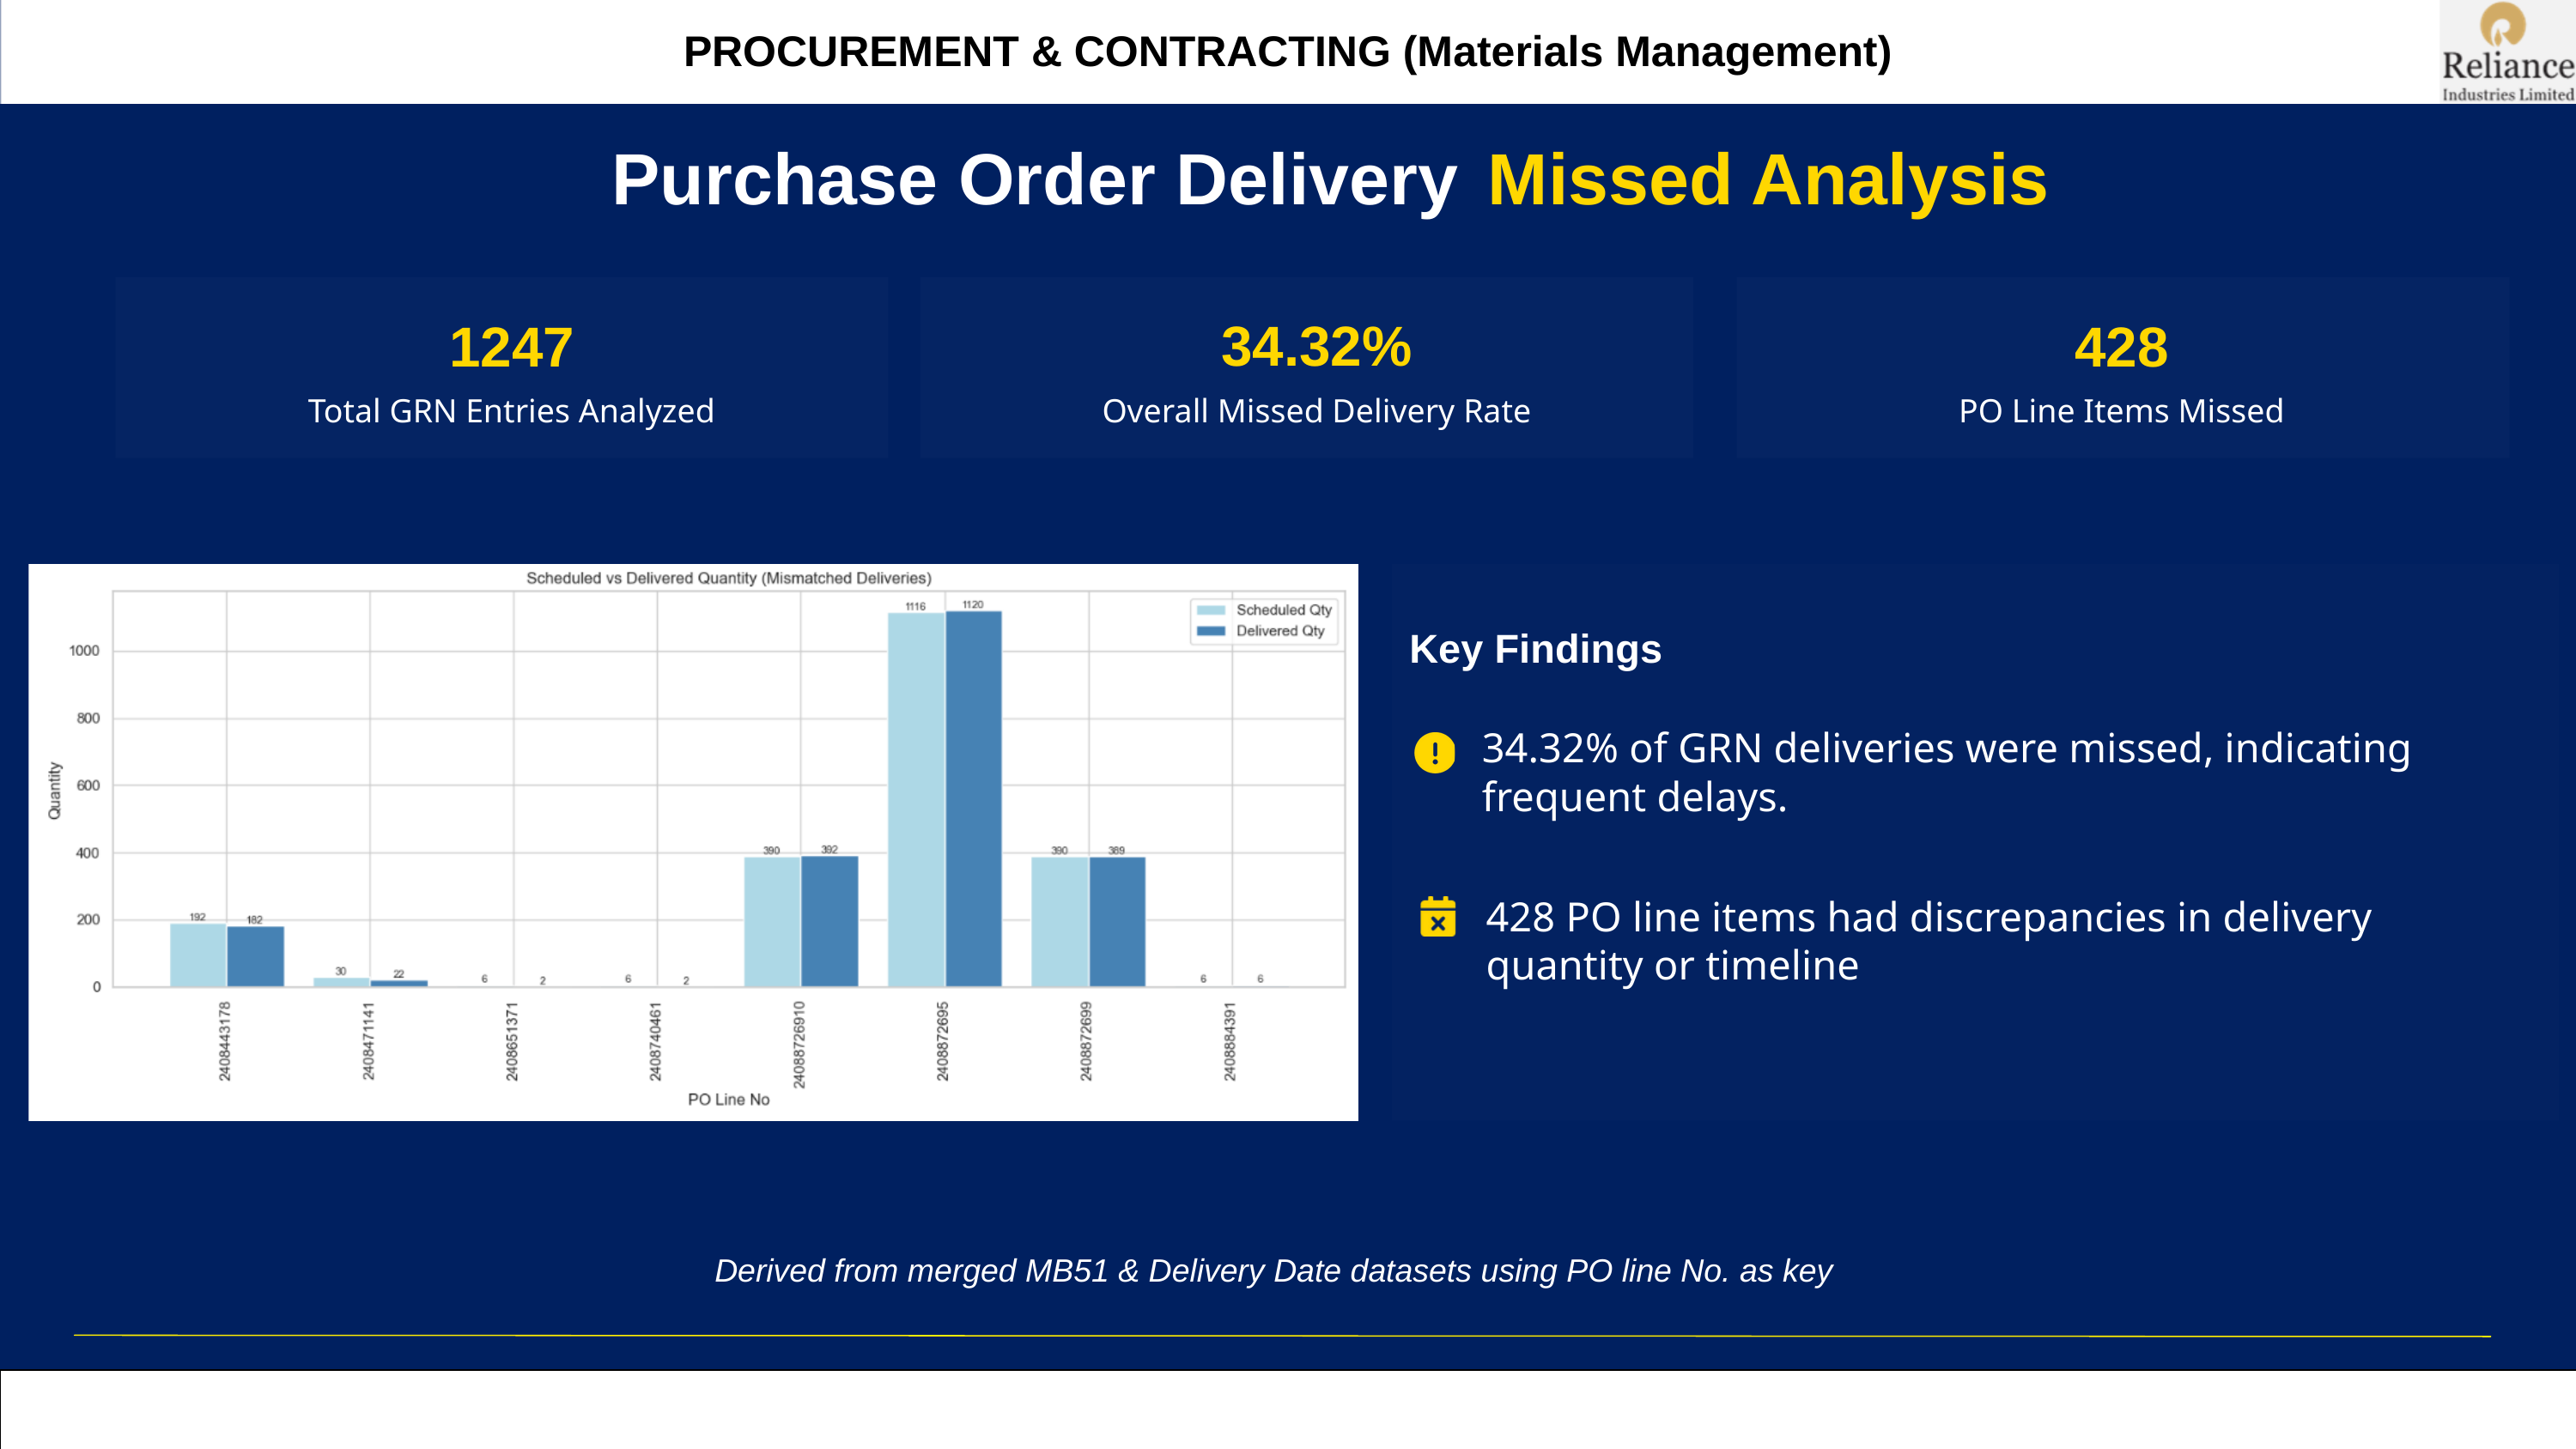

PROCUREMENT & CONTRACTING (Materials Management)

Purchase Order Delivery

Missed Analysis

1247

34.32%

428

Total GRN Entries Analyzed

Overall Missed Delivery Rate

PO Line Items Missed

Key Findings

34.32% of GRN deliveries were missed, indicating frequent delays.

428 PO line items had discrepancies in delivery quantity or timeline

Derived from merged MB51 & Delivery Date datasets using PO line No. as key